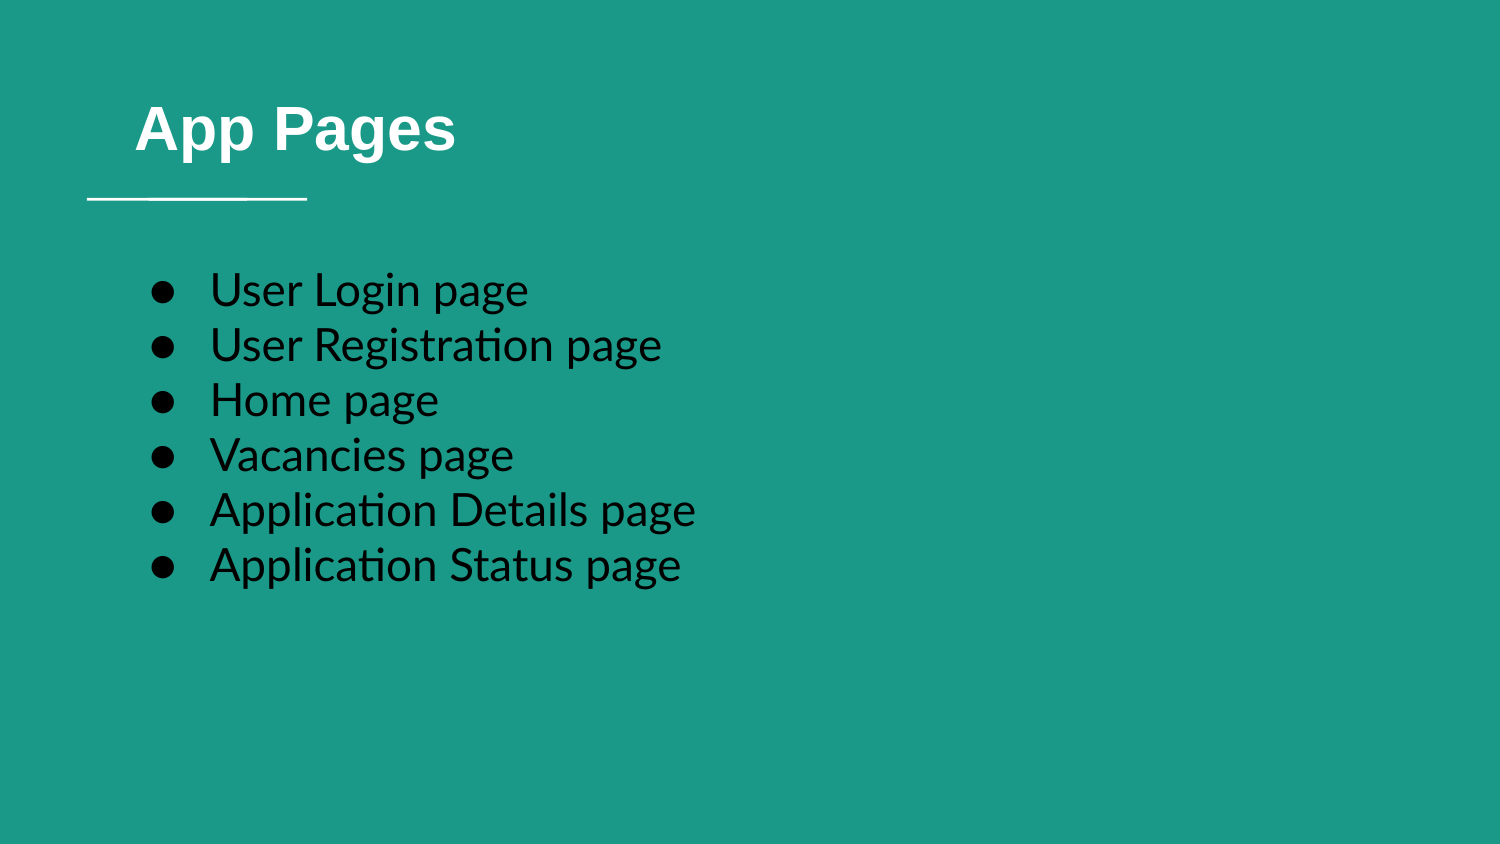

App Pages
# User Login page
User Registration page
Home page
Vacancies page
Application Details page
Application Status page